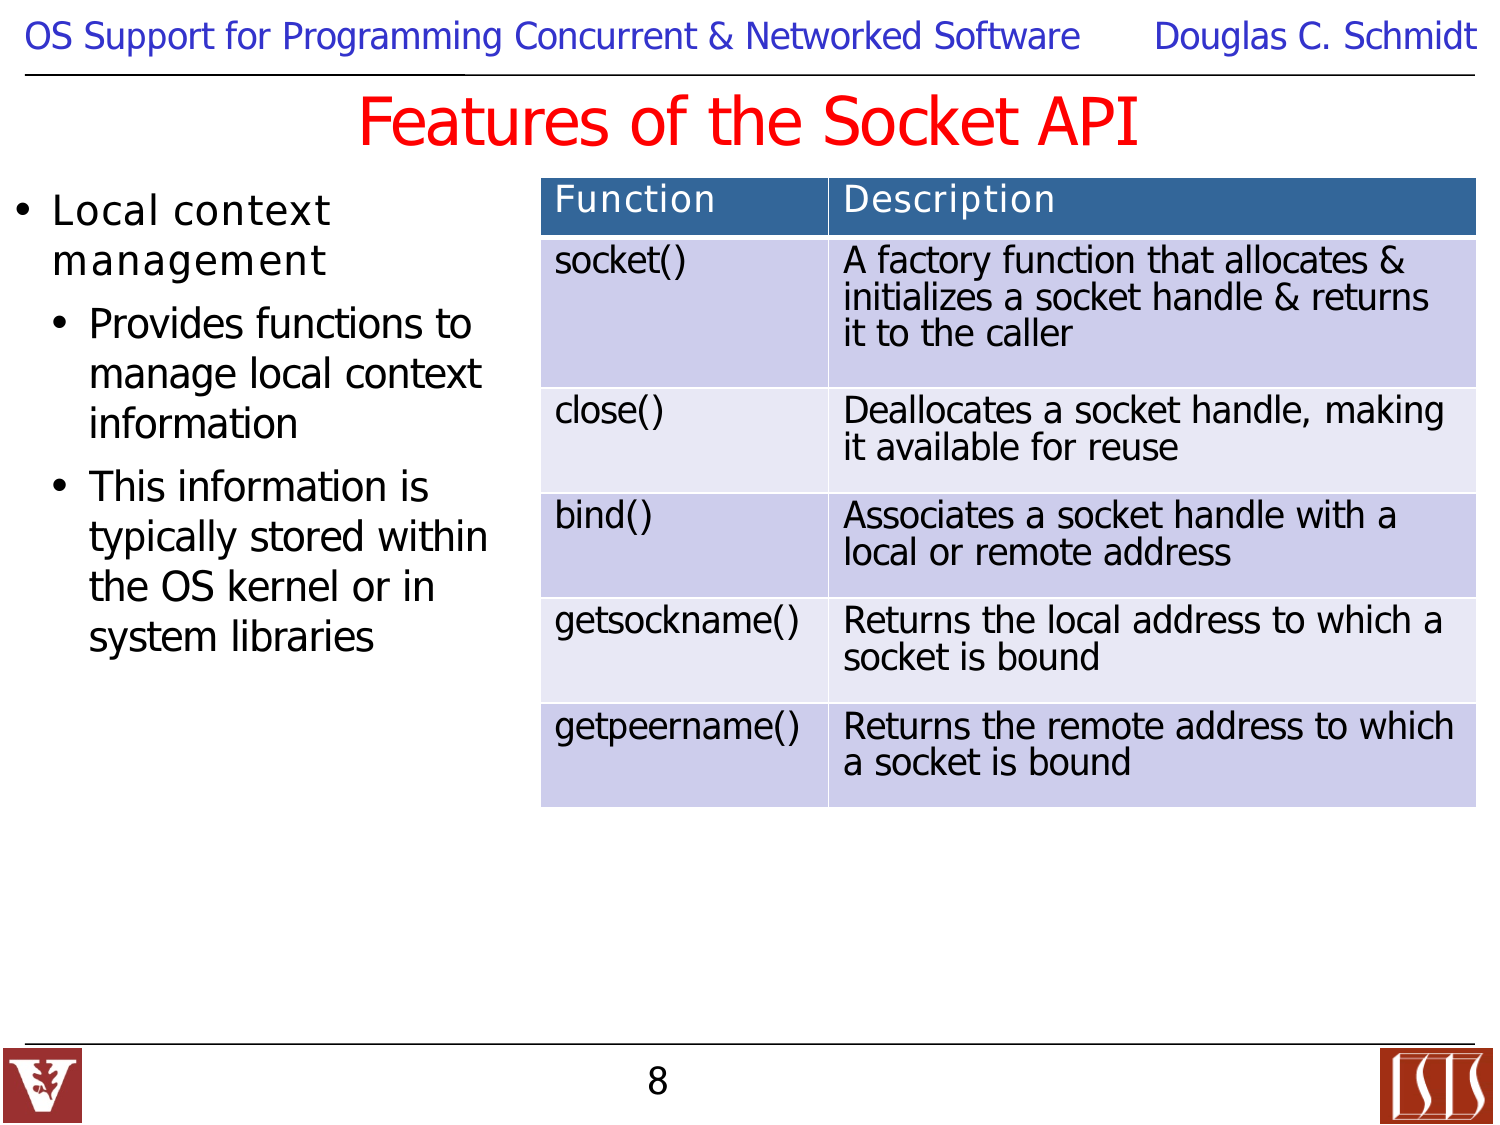

# Features of the Socket API
Local context management
Provides functions to manage local context information
This information is typically stored within the OS kernel or in system libraries
| Function | Description |
| --- | --- |
| socket() | A factory function that allocates & initializes a socket handle & returns it to the caller |
| close() | Deallocates a socket handle, making it available for reuse |
| bind() | Associates a socket handle with a local or remote address |
| getsockname() | Returns the local address to which a socket is bound |
| getpeername() | Returns the remote address to which a socket is bound |